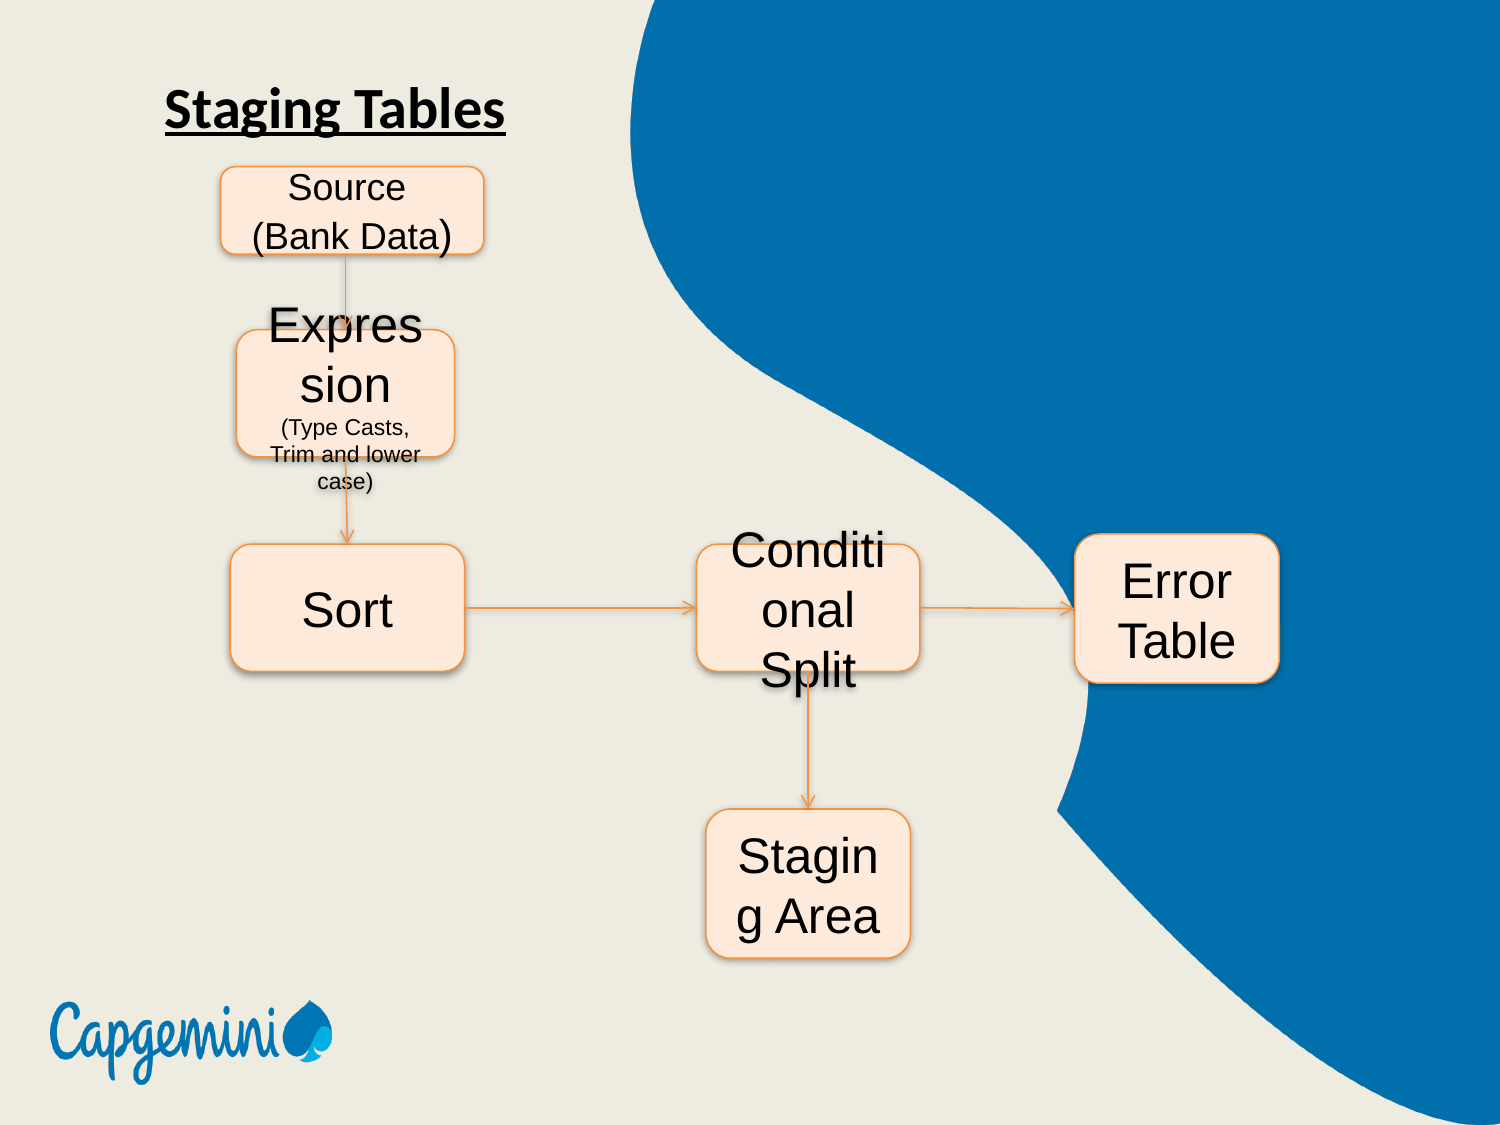

Staging Tables
Source
(Bank Data)
Expression
(Type Casts, Trim and lower case)
Error Table
Sort
Conditional Split
Staging Area